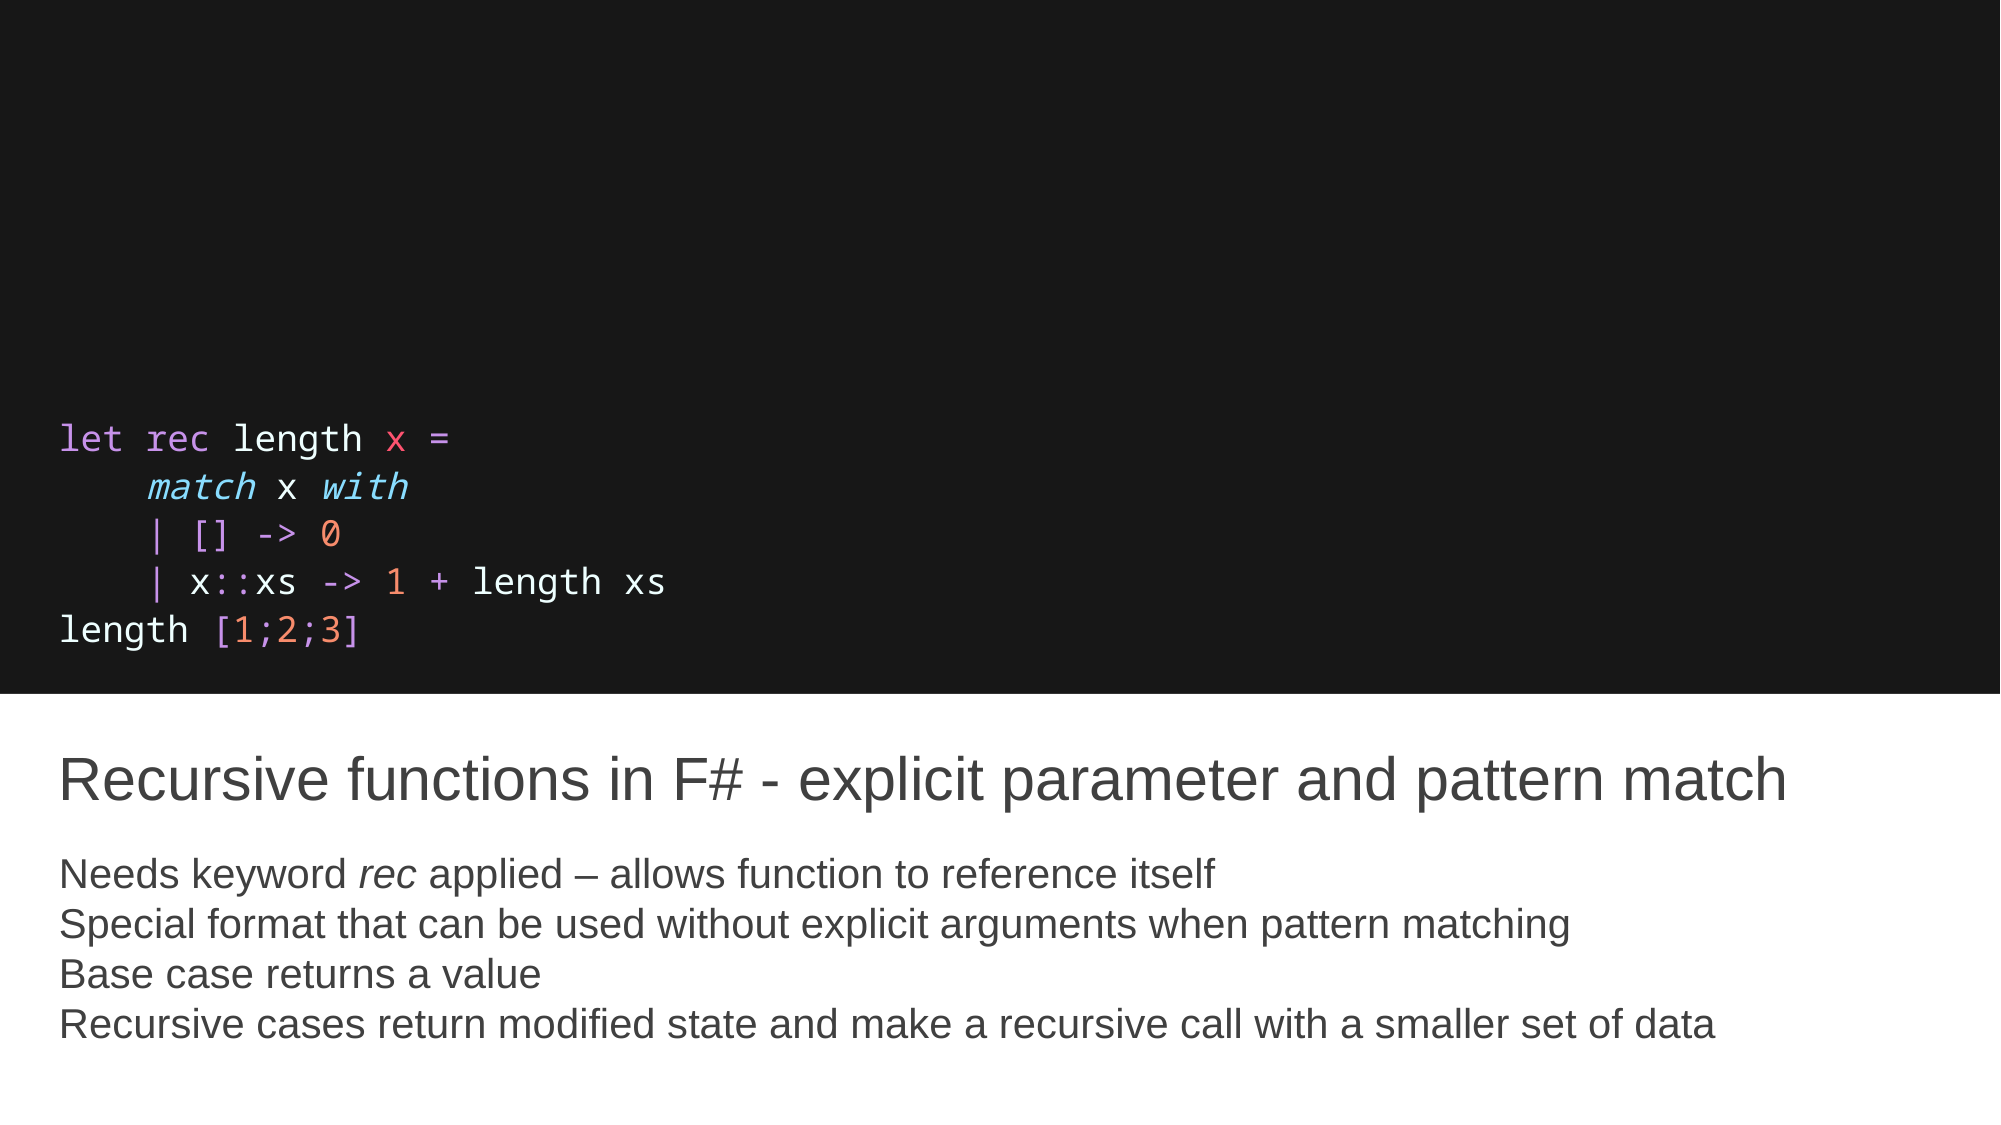

let rec length x =
    match x with
    | [] -> 0
    | x::xs -> 1 + length xs
length [1;2;3]
# Recursive functions in F# - explicit parameter and pattern match
Needs keyword rec applied – allows function to reference itself
Special format that can be used without explicit arguments when pattern matching
Base case returns a value
Recursive cases return modified state and make a recursive call with a smaller set of data